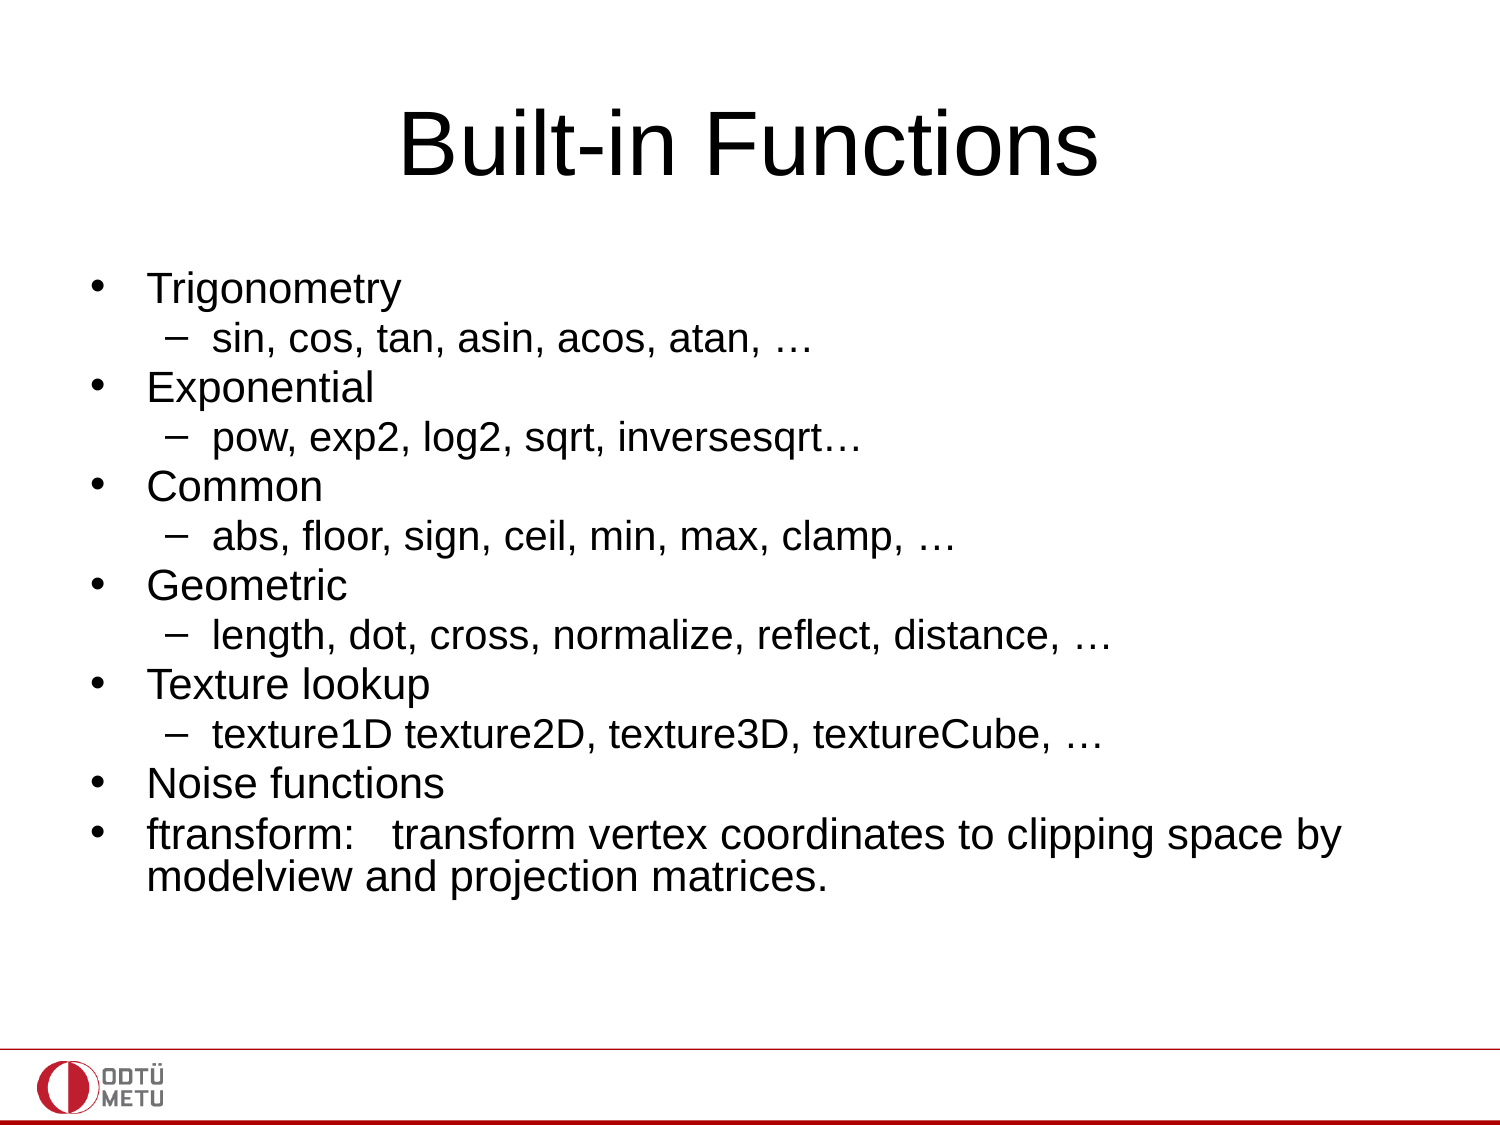

# Built-in Functions
Trigonometry
sin, cos, tan, asin, acos, atan, …
Exponential
pow, exp2, log2, sqrt, inversesqrt…
Common
abs, floor, sign, ceil, min, max, clamp, …
Geometric
length, dot, cross, normalize, reflect, distance, …
Texture lookup
texture1D texture2D, texture3D, textureCube, …
Noise functions
ftransform:   transform vertex coordinates to clipping space by modelview and projection matrices.